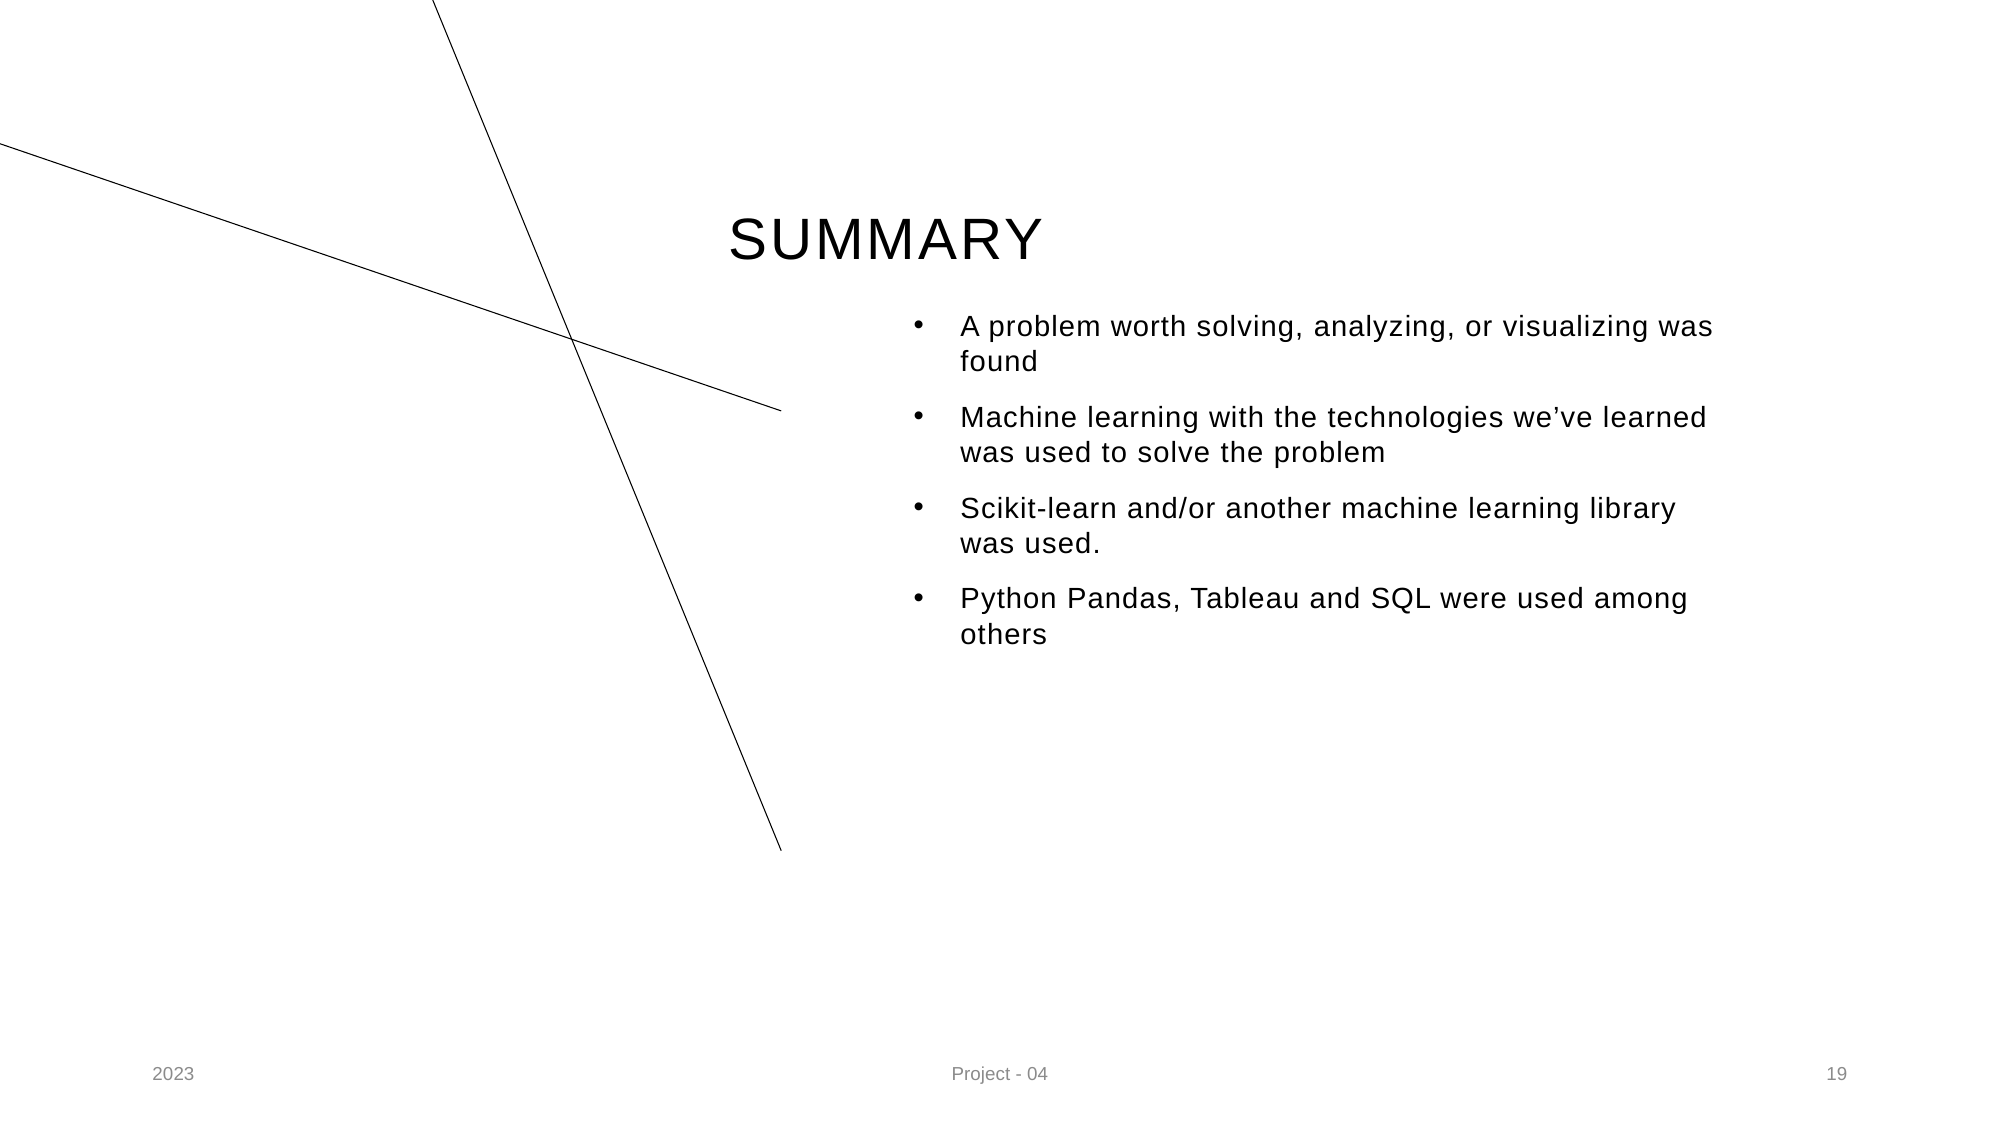

# SUMMARY
A problem worth solving, analyzing, or visualizing was found
Machine learning with the technologies we’ve learned was used to solve the problem
Scikit-learn and/or another machine learning library was used.
Python Pandas, Tableau and SQL were used among others

2023
Project - 04
19